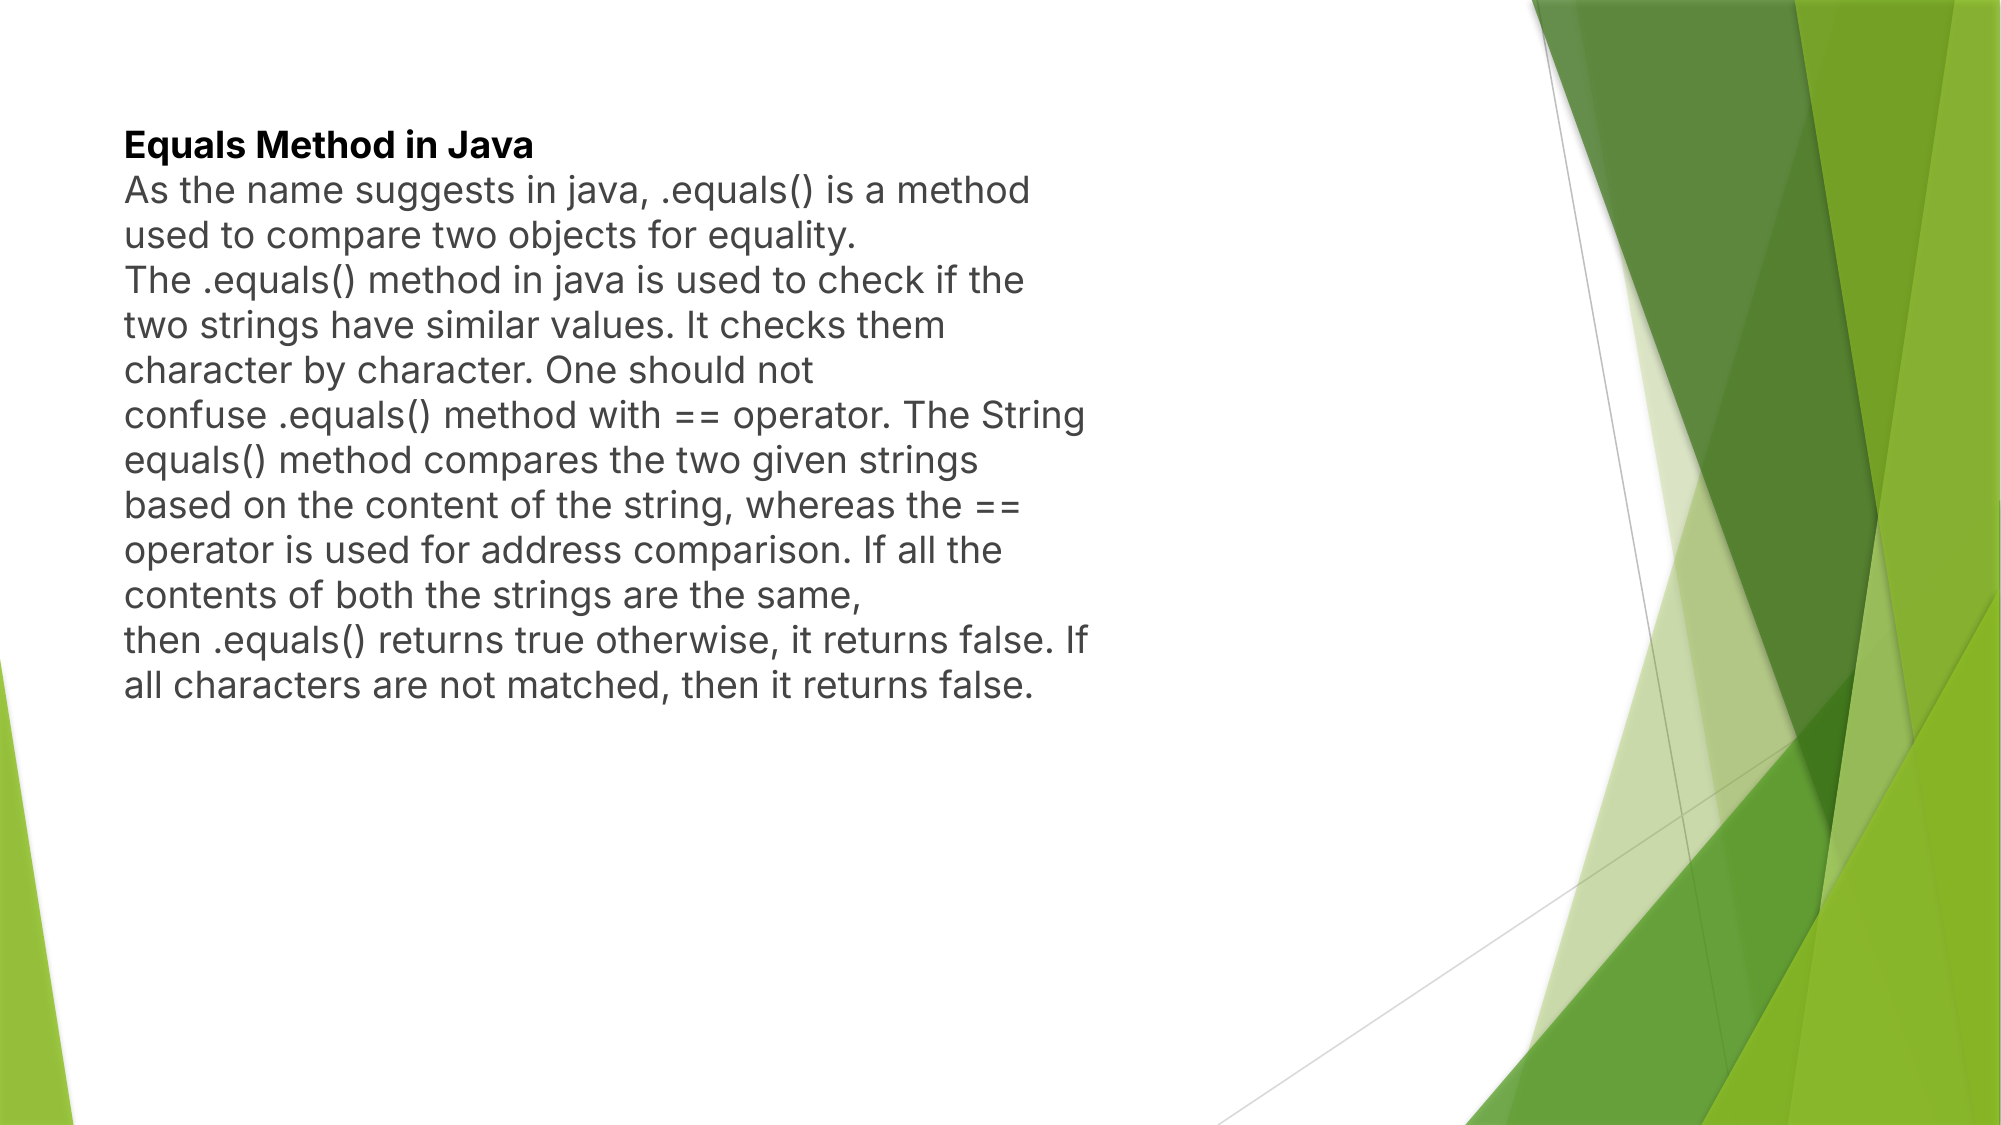

Equals Method in Java
As the name suggests in java, .equals() is a method used to compare two objects for equality. The .equals() method in java is used to check if the two strings have similar values. It checks them character by character. One should not confuse .equals() method with == operator. The String equals() method compares the two given strings based on the content of the string, whereas the == operator is used for address comparison. If all the contents of both the strings are the same, then .equals() returns true otherwise, it returns false. If all characters are not matched, then it returns false.